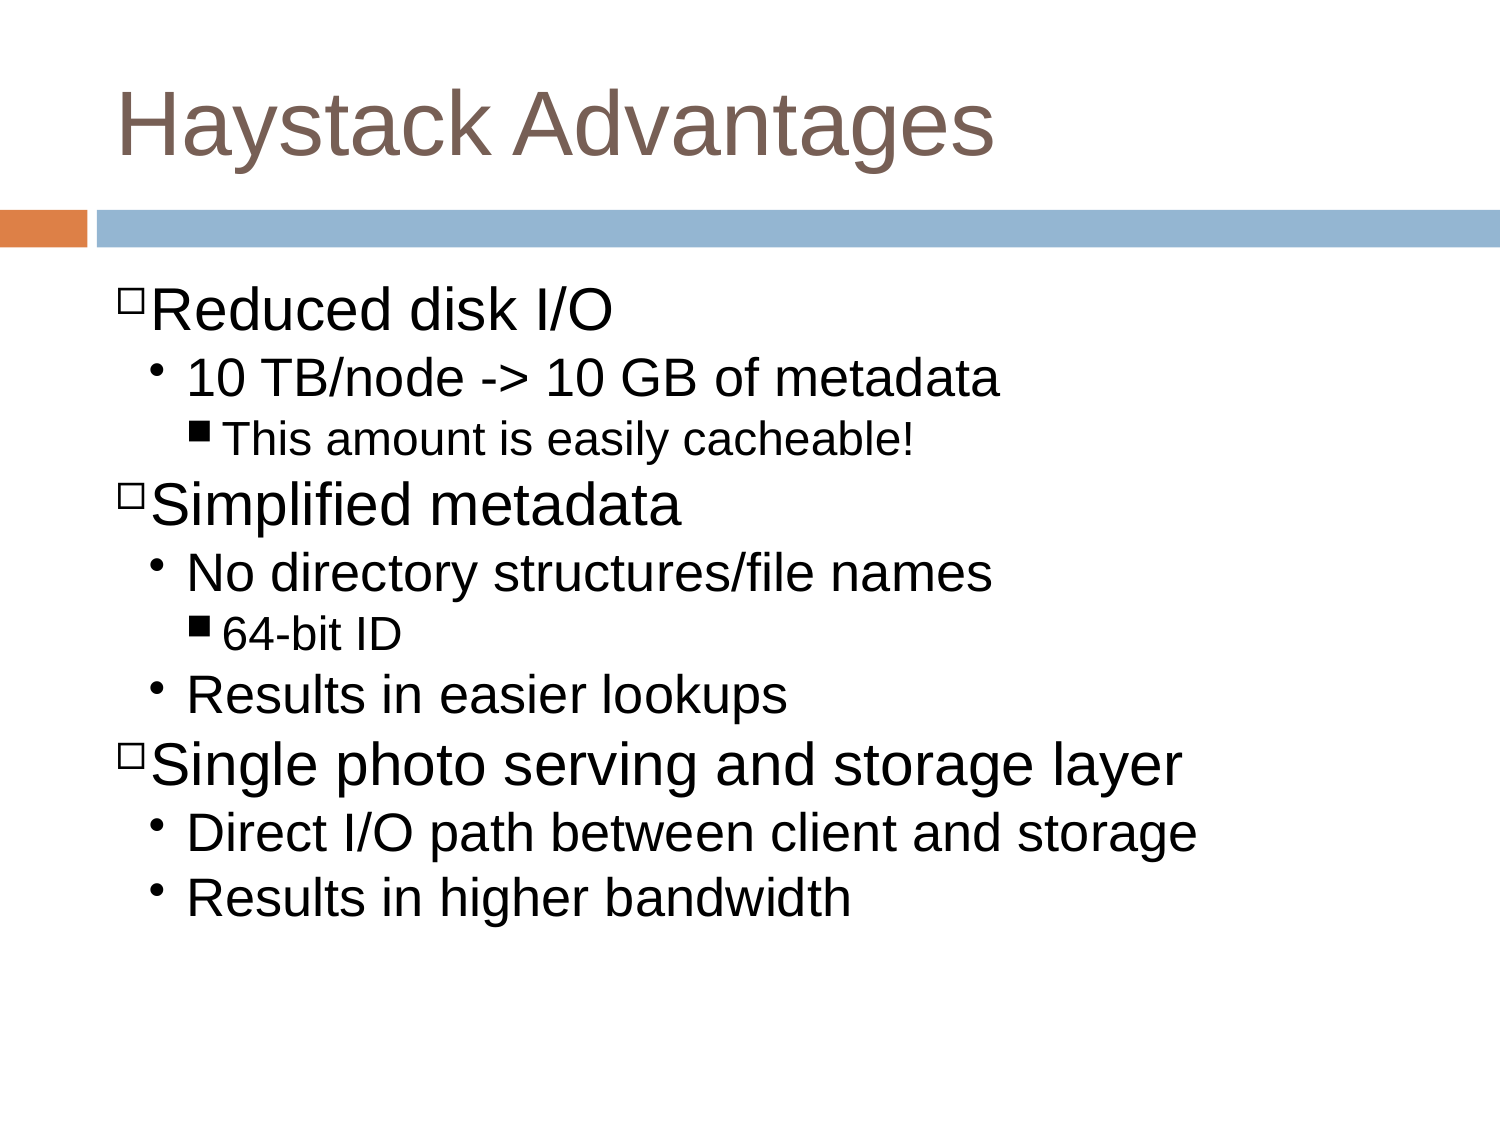

Haystack Advantages
Reduced disk I/O
10 TB/node -> 10 GB of metadata
This amount is easily cacheable!
Simplified metadata
No directory structures/file names
64-bit ID
Results in easier lookups
Single photo serving and storage layer
Direct I/O path between client and storage
Results in higher bandwidth